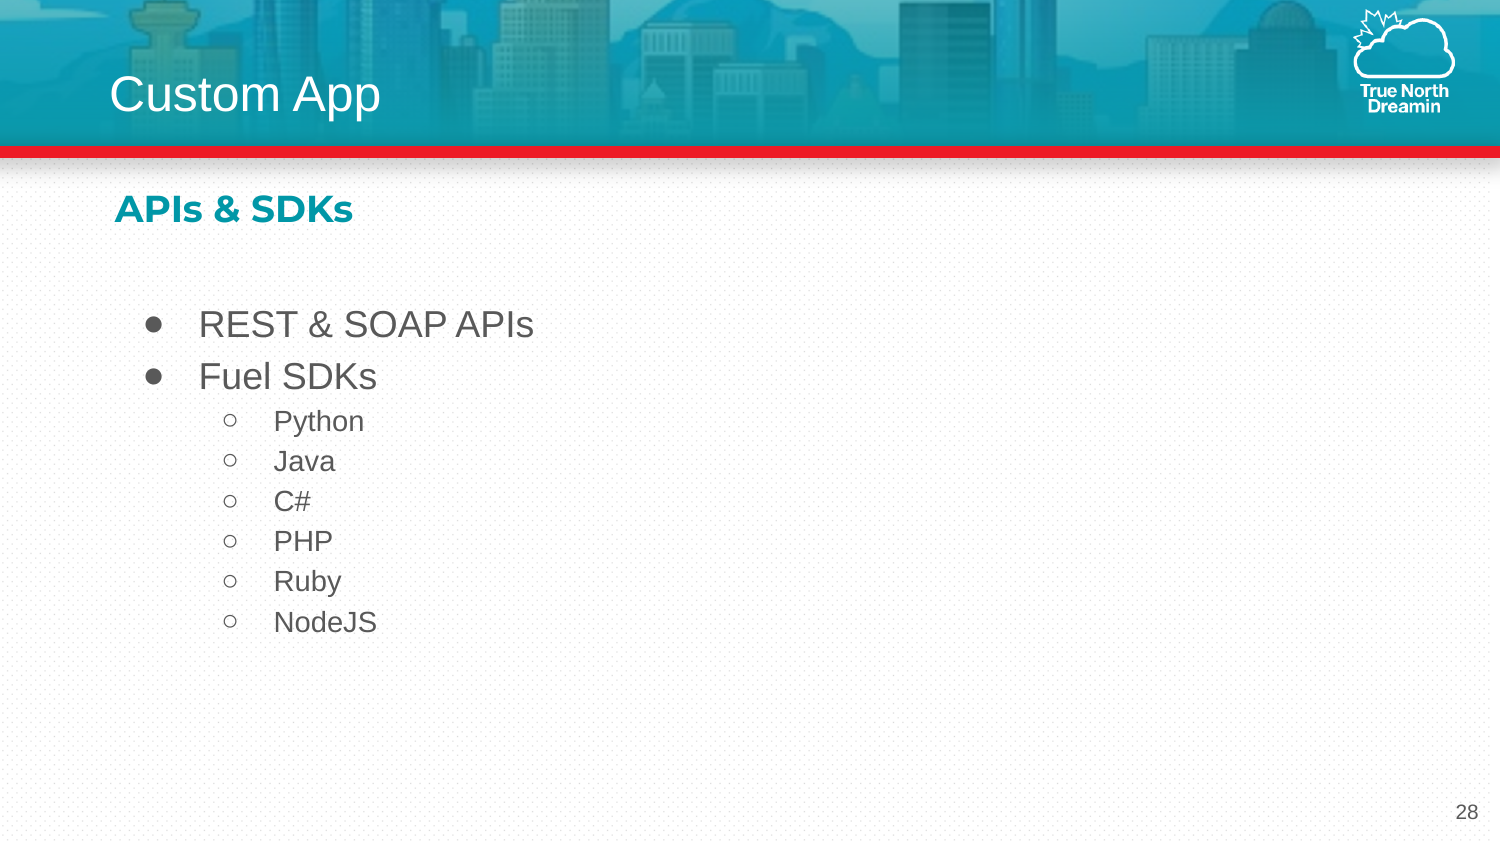

Custom App
APIs & SDKs
REST & SOAP APIs
Fuel SDKs
Python
Java
C#
PHP
Ruby
NodeJS

28